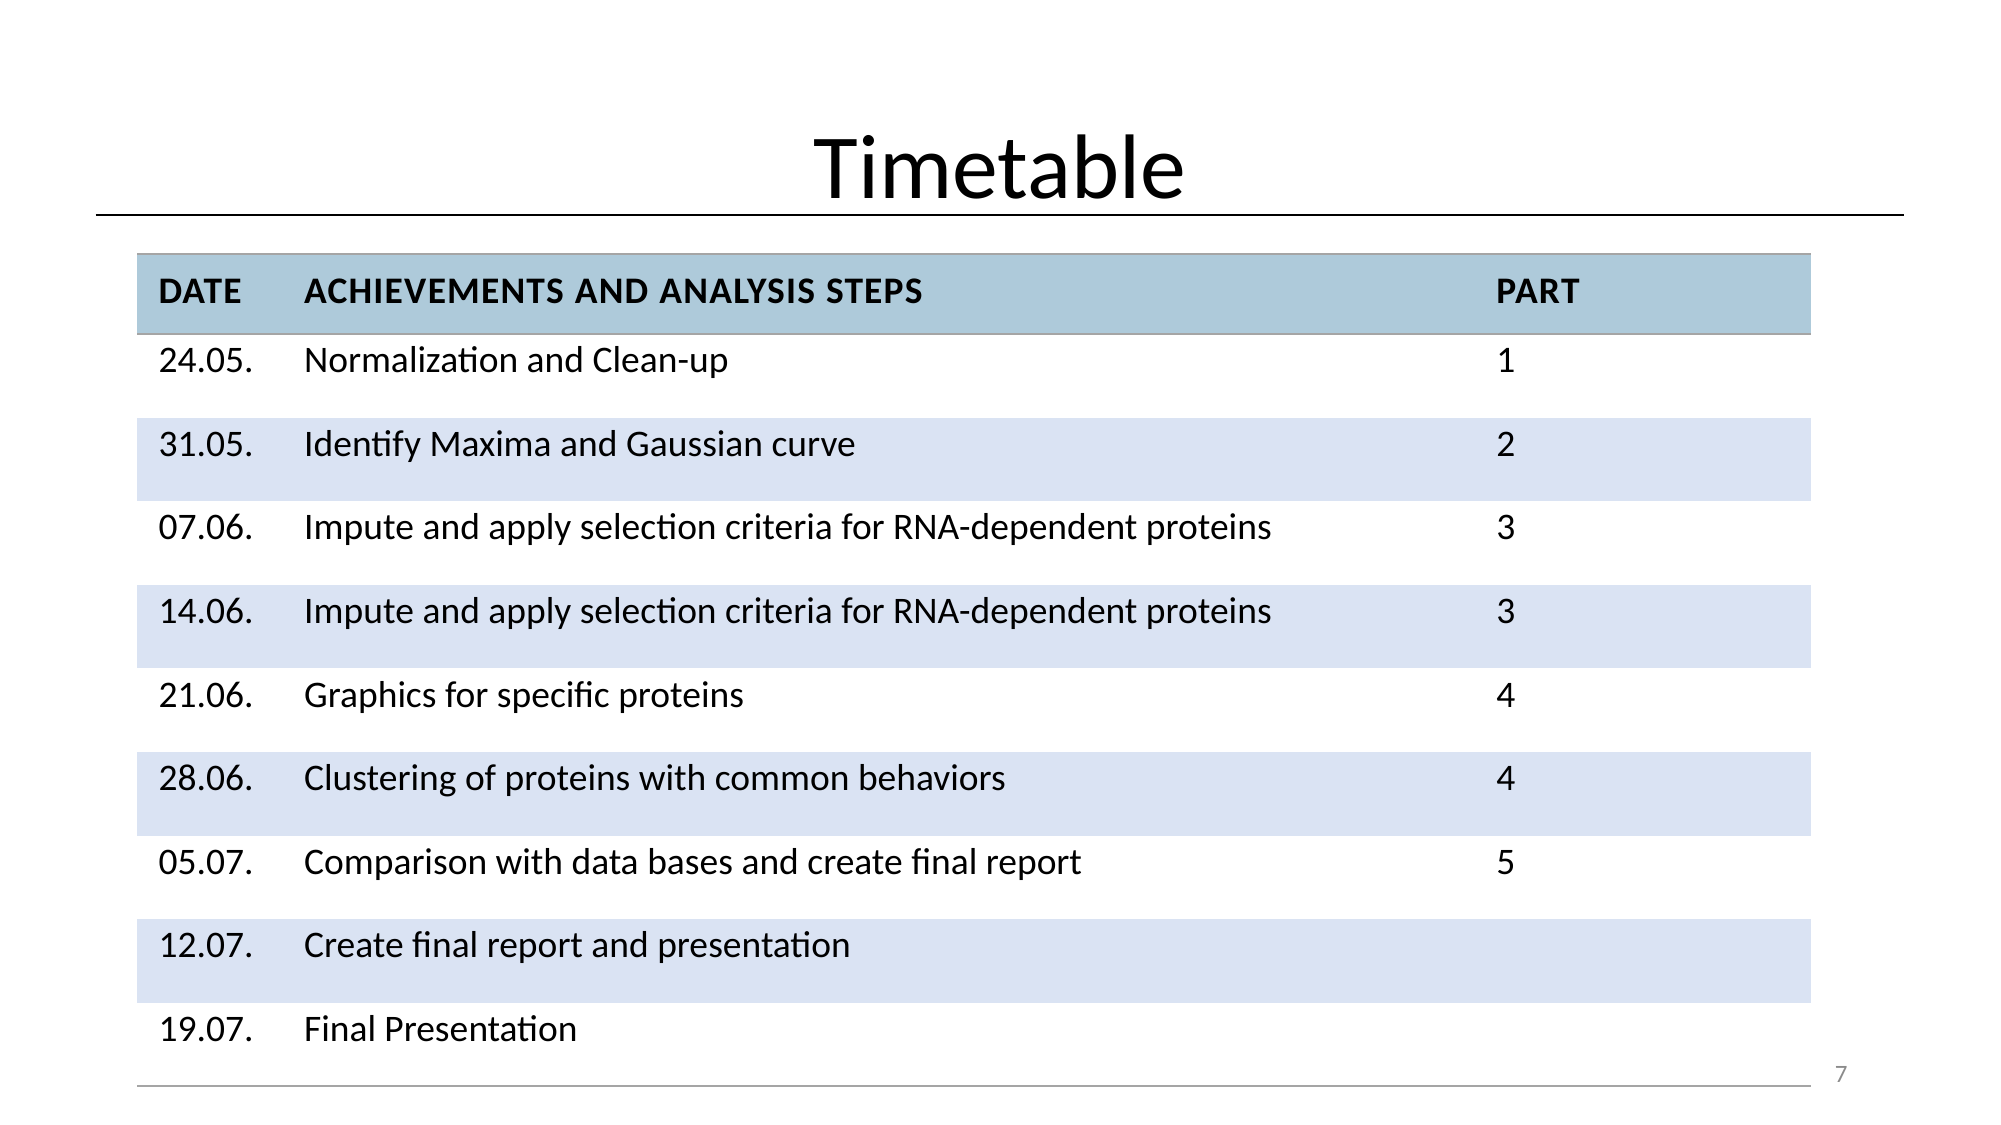

# Timetable
| Date | Achievements and analysis steps | Part |
| --- | --- | --- |
| 24.05. | Normalization and Clean-up | 1 |
| 31.05. | Identify Maxima and Gaussian curve | 2 |
| 07.06. | Impute and apply selection criteria for RNA-dependent proteins | 3 |
| 14.06. | Impute and apply selection criteria for RNA-dependent proteins | 3 |
| 21.06. | Graphics for specific proteins | 4 |
| 28.06. | Clustering of proteins with common behaviors | 4 |
| 05.07. | Comparison with data bases and create final report | 5 |
| 12.07. | Create final report and presentation |  |
| 19.07. | Final Presentation |  |
7